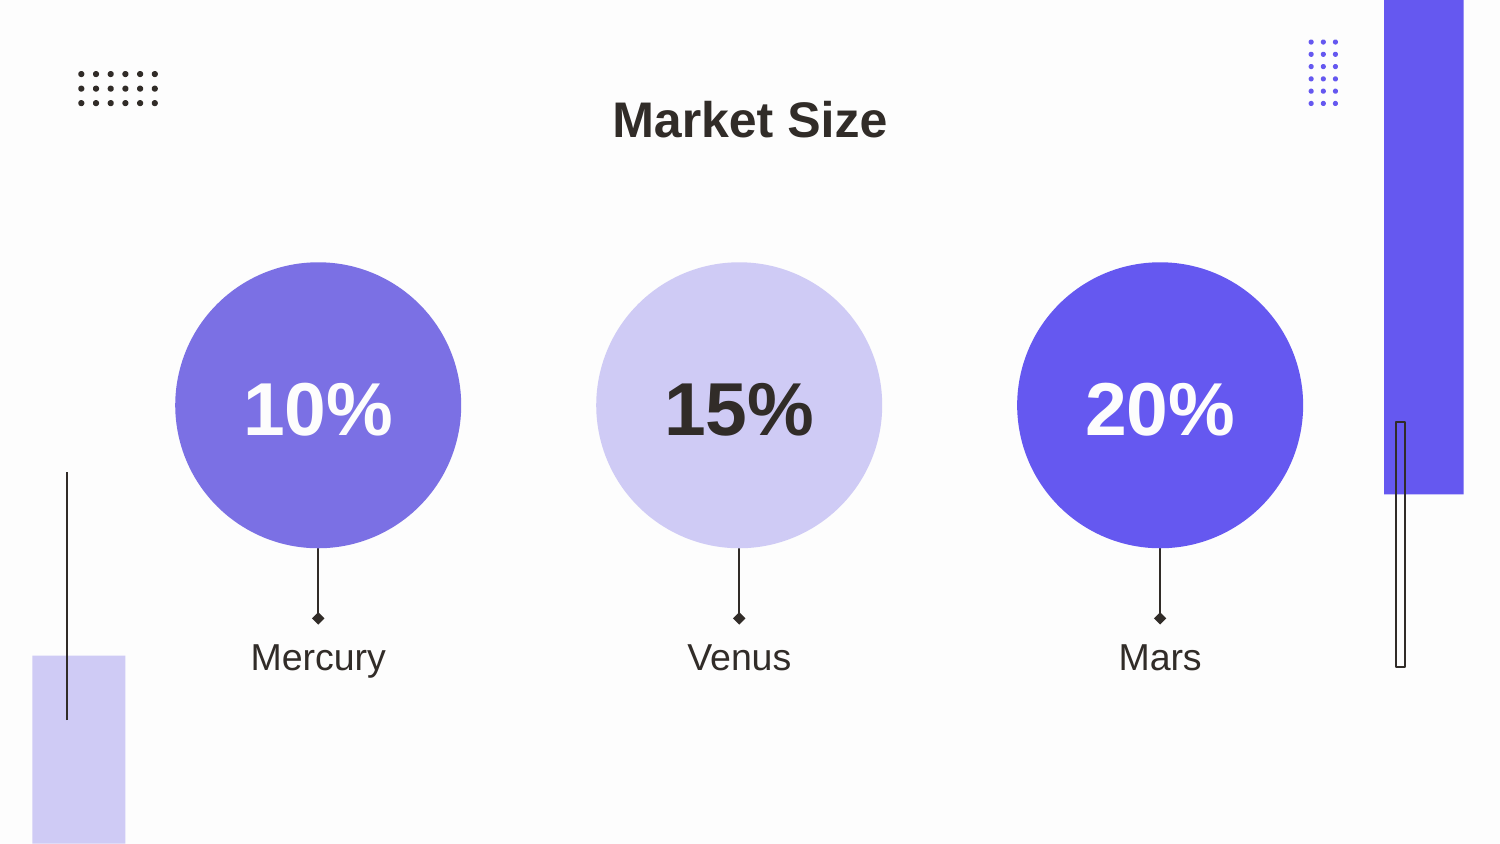

# Market Size

10%
15%
20%
Mercury
Venus
Mars